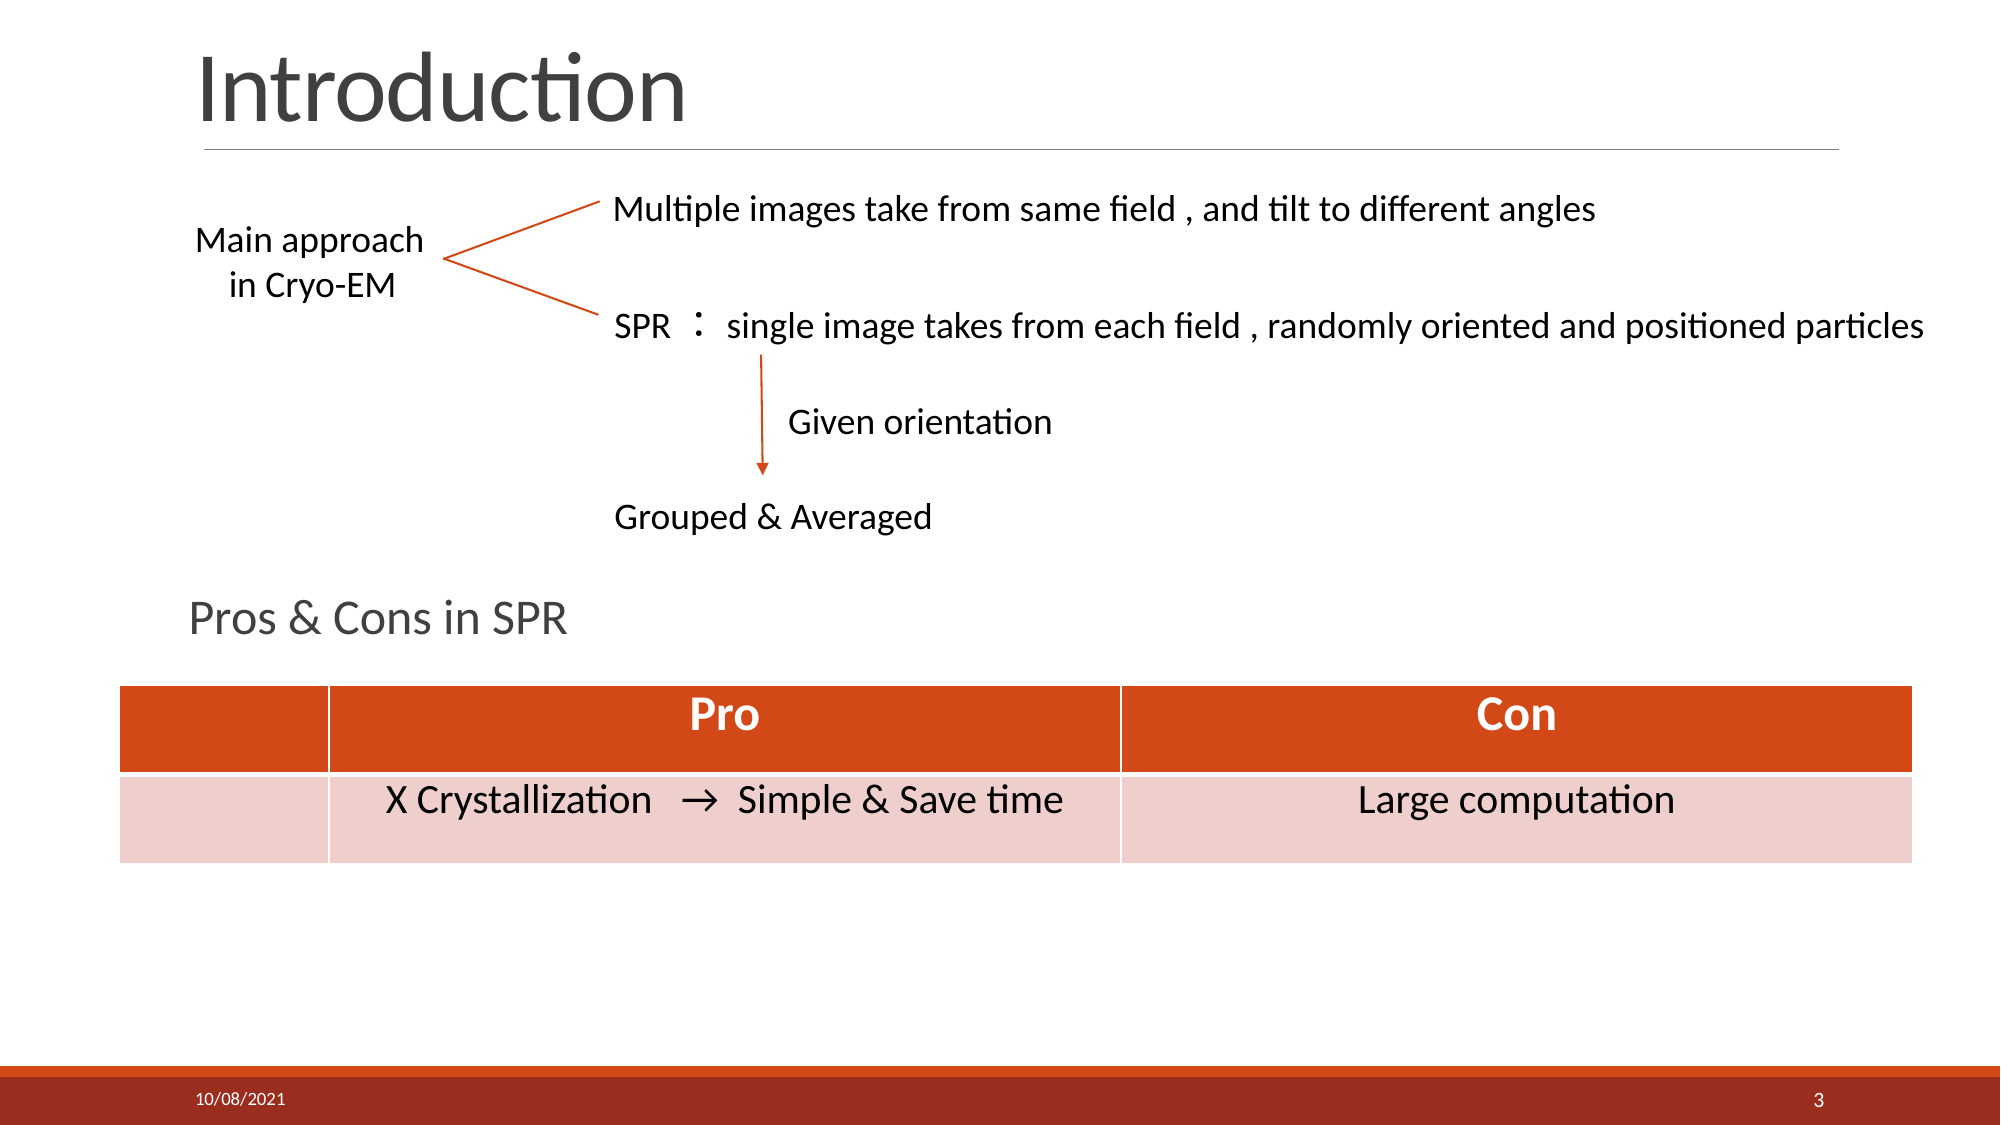

# Introduction
Multiple images take from same field , and tilt to different angles
Main approach
    in Cryo-EM
SPR：single image takes from each field , randomly oriented and positioned particles
Given orientation
Grouped & Averaged
Pros & Cons in SPR
|  | Pro | Con |
| --- | --- | --- |
|  | X Crystallization → Simple & Save time | Large computation |
10/08/2021
3